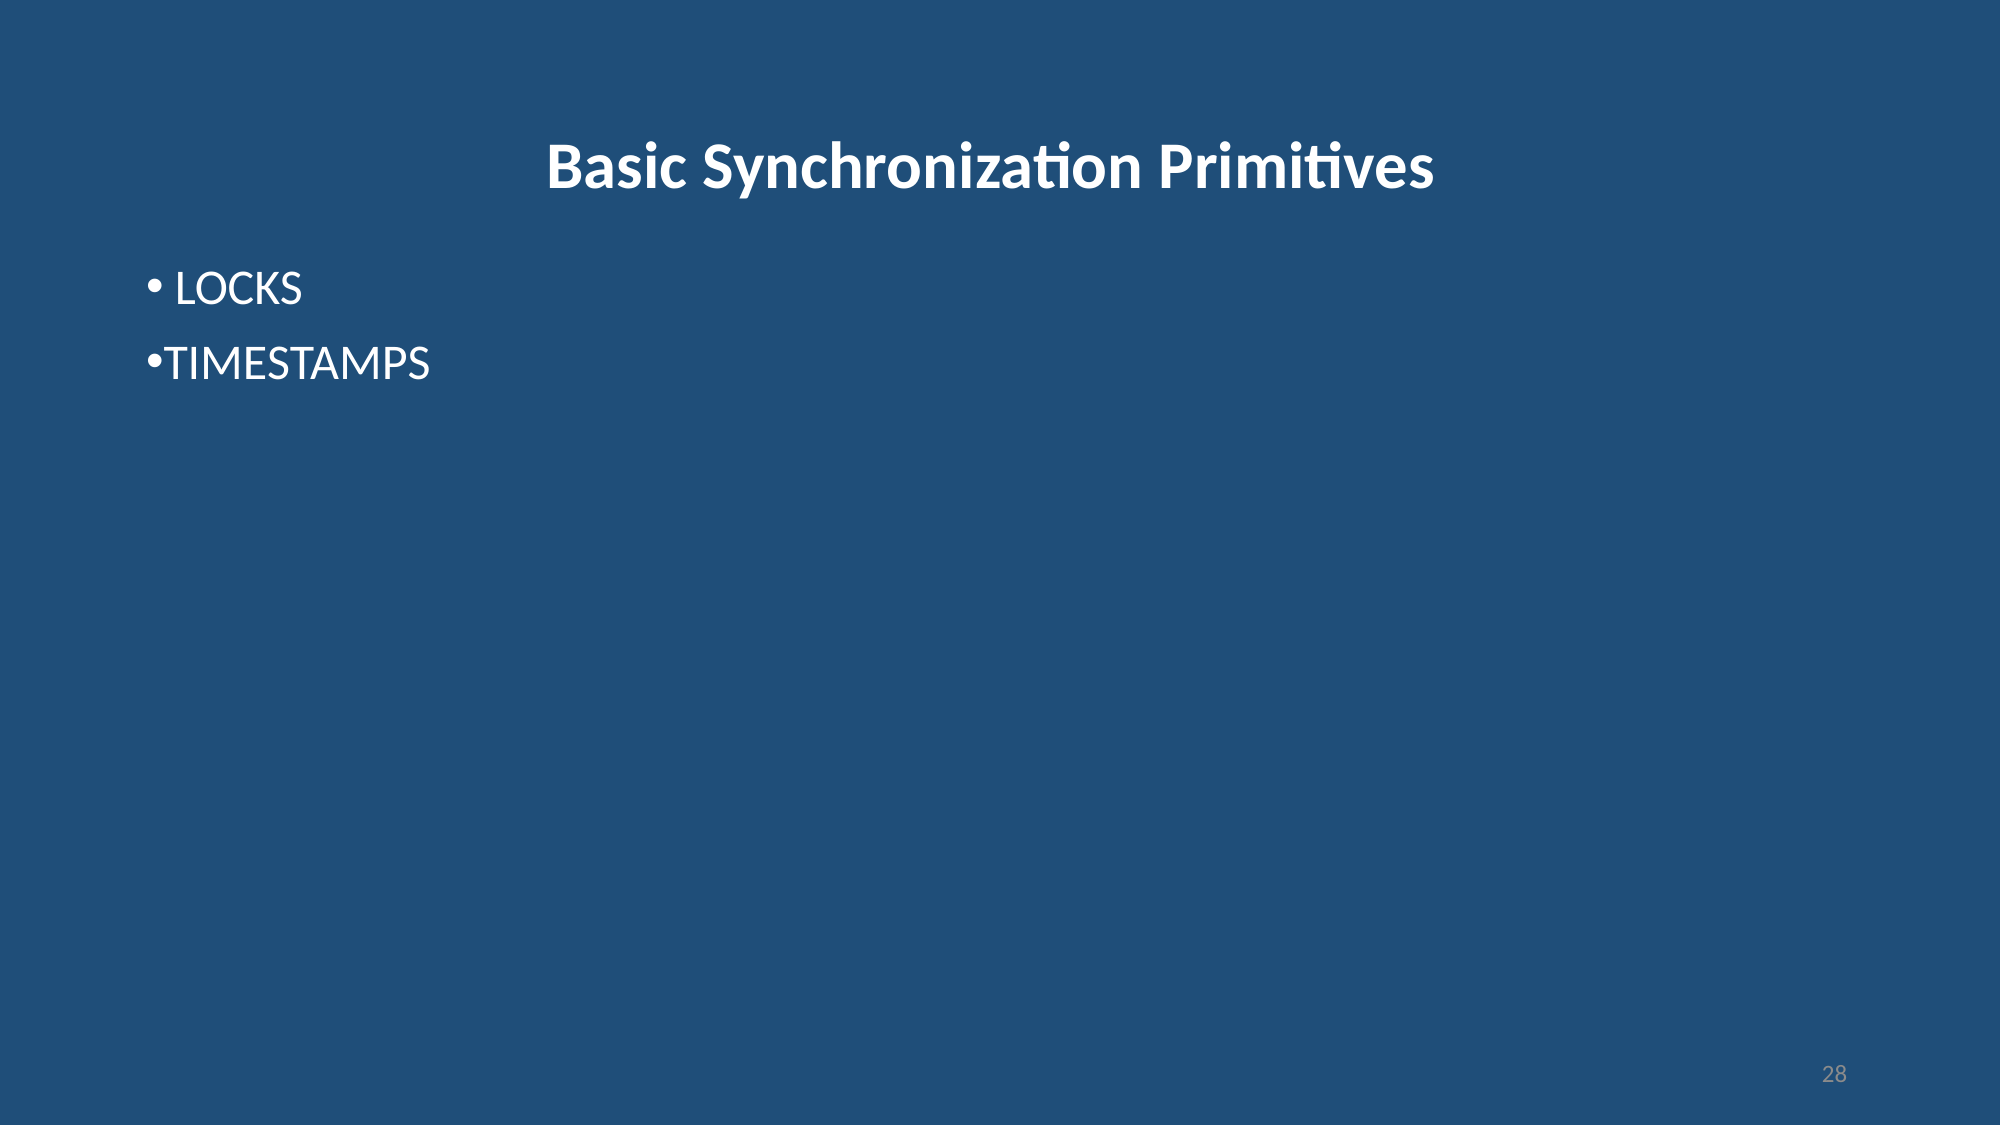

# Basic Synchronization Primitives
 LOCKS
TIMESTAMPS
28